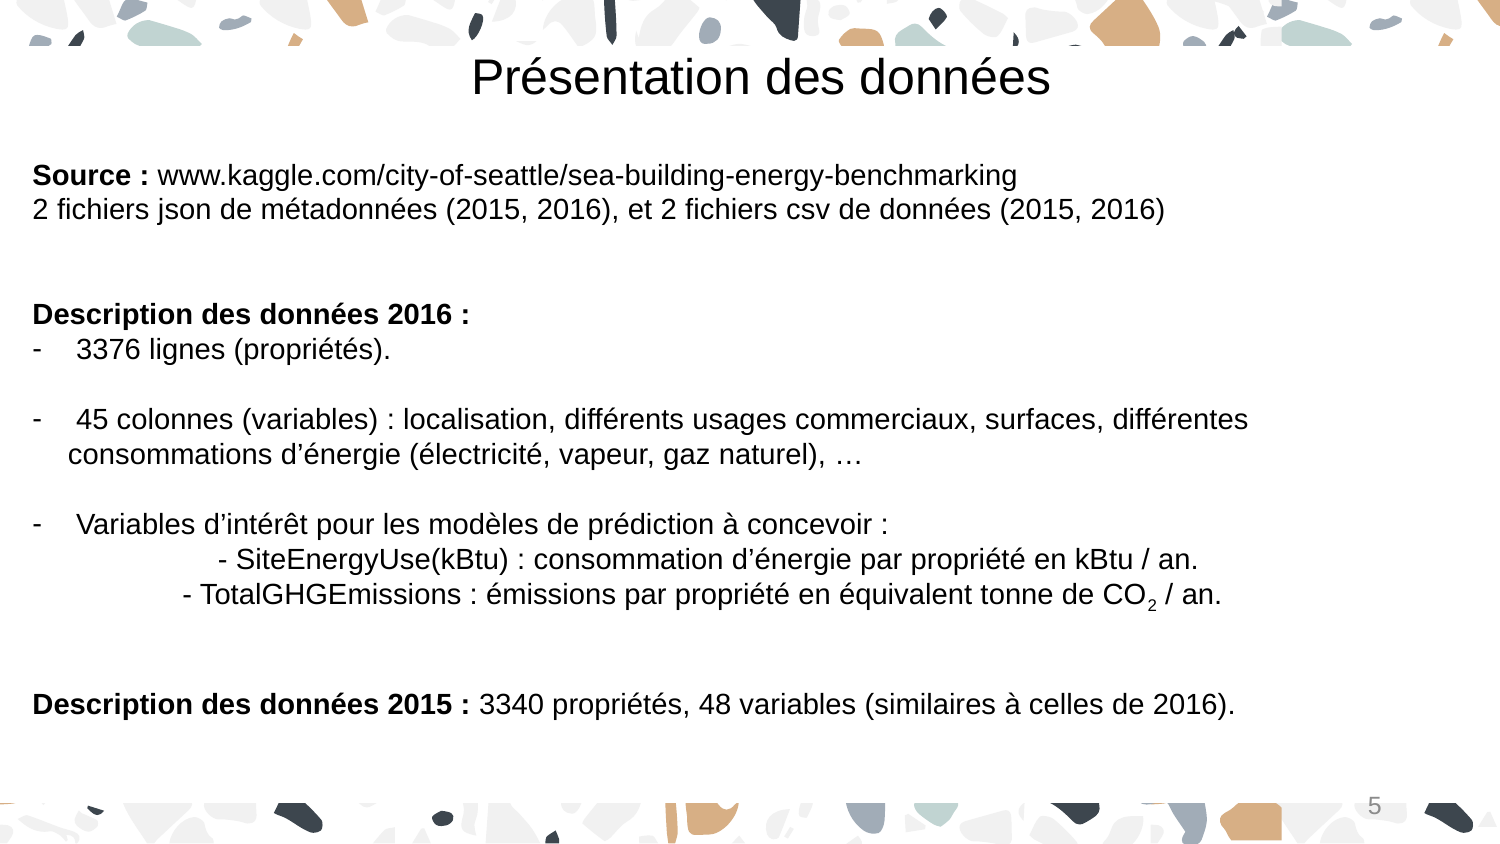

Présentation des données
Source : www.kaggle.com/city-of-seattle/sea-building-energy-benchmarking
2 fichiers json de métadonnées (2015, 2016), et 2 fichiers csv de données (2015, 2016)

Description des données 2016 :
 3376 lignes (propriétés).

 45 colonnes (variables) : localisation, différents usages commerciaux, surfaces, différentes consommations d’énergie (électricité, vapeur, gaz naturel), …

 Variables d’intérêt pour les modèles de prédiction à concevoir :
	- SiteEnergyUse(kBtu) : consommation d’énergie par propriété en kBtu / an.
	- TotalGHGEmissions : émissions par propriété en équivalent tonne de CO2 / an.

Description des données 2015 : 3340 propriétés, 48 variables (similaires à celles de 2016).
5